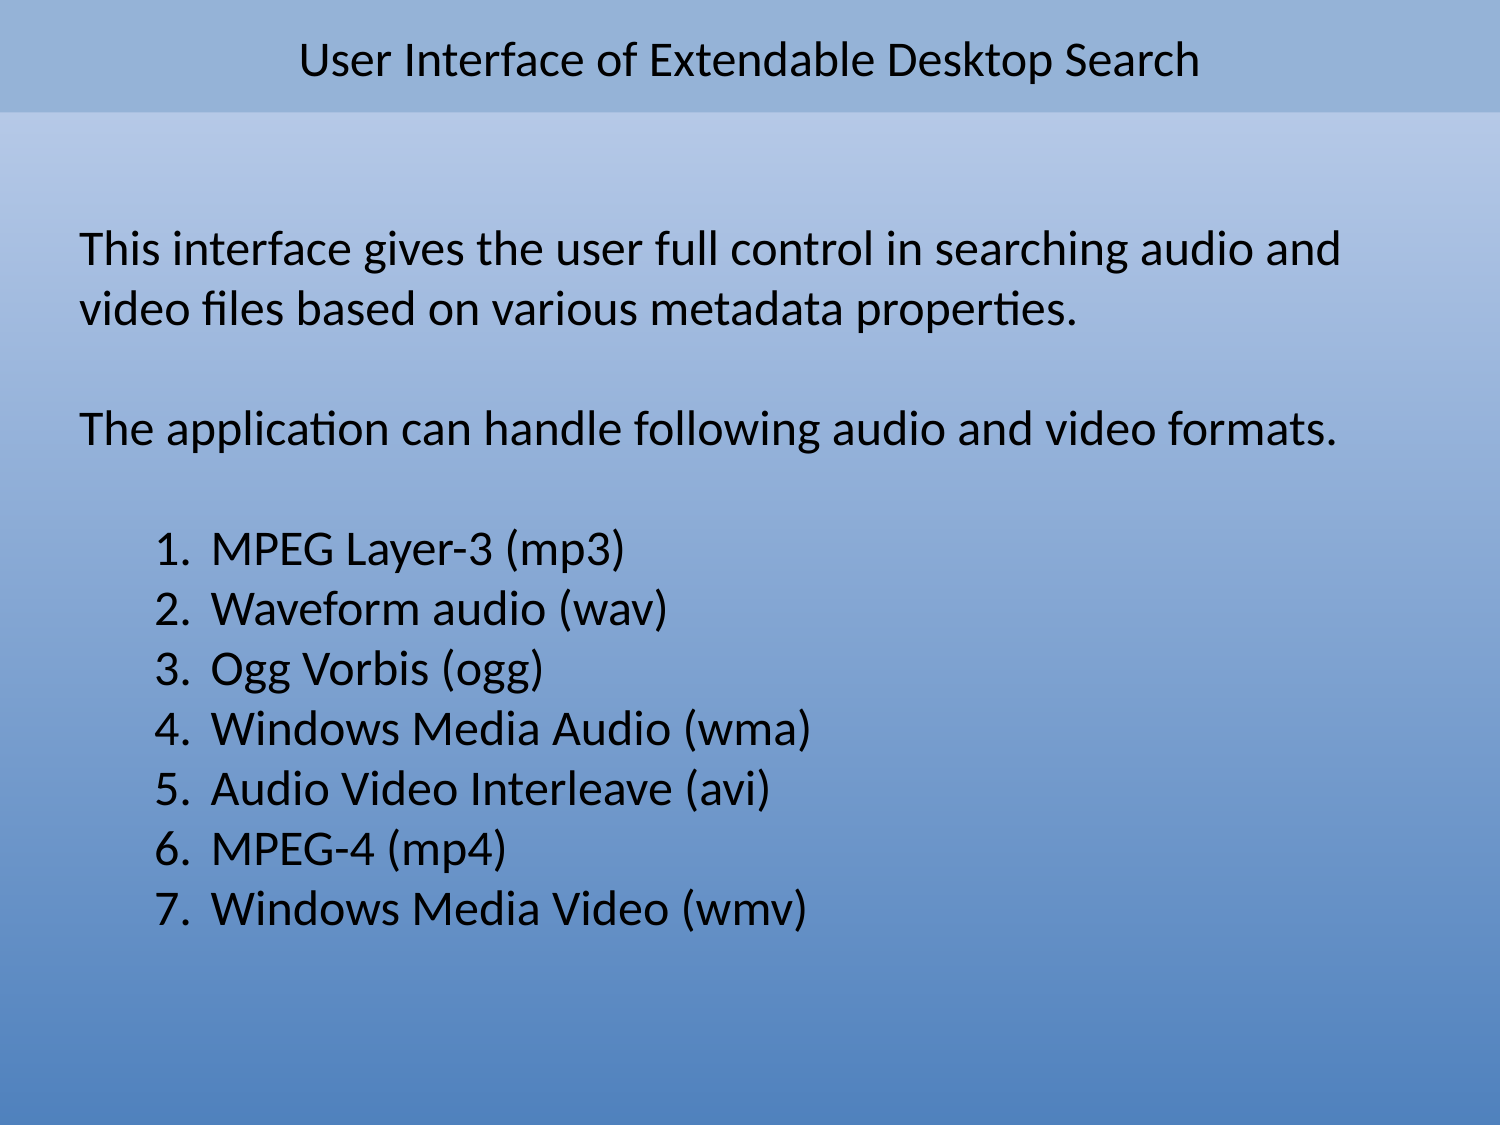

# User Interface of Extendable Desktop Search
This interface gives the user full control in searching audio and
video files based on various metadata properties.

The application can handle following audio and video formats.

MPEG Layer-3 (mp3)
Waveform audio (wav)
Ogg Vorbis (ogg)
Windows Media Audio (wma)
Audio Video Interleave (avi)
MPEG-4 (mp4)
Windows Media Video (wmv)